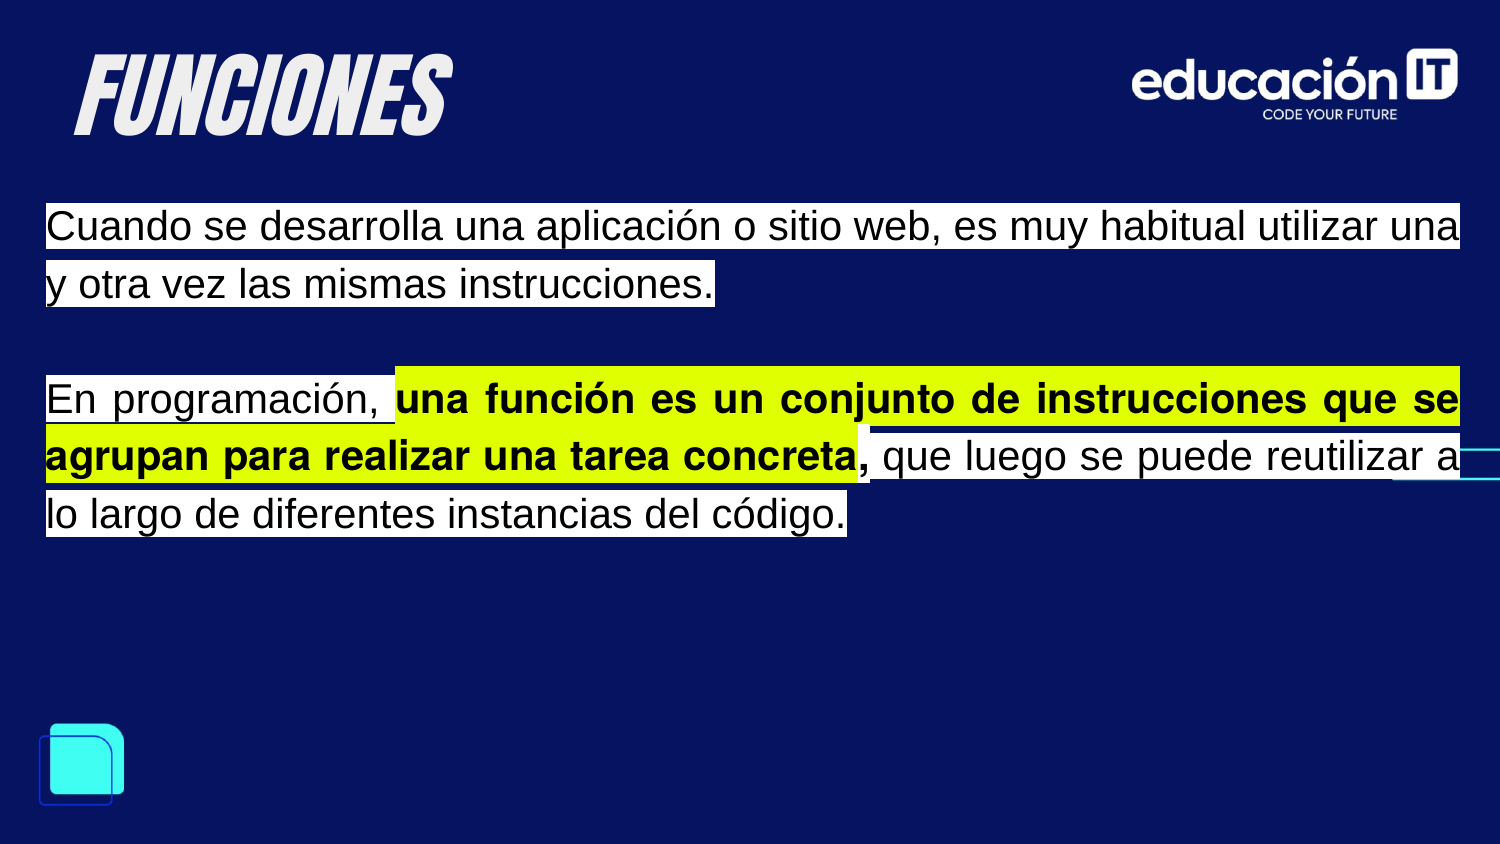

FUNCIONES
Cuando se desarrolla una aplicación o sitio web, es muy habitual utilizar una y otra vez las mismas instrucciones.

En programación, una función es un conjunto de instrucciones que se agrupan para realizar una tarea concreta, que luego se puede reutilizar a lo largo de diferentes instancias del código.